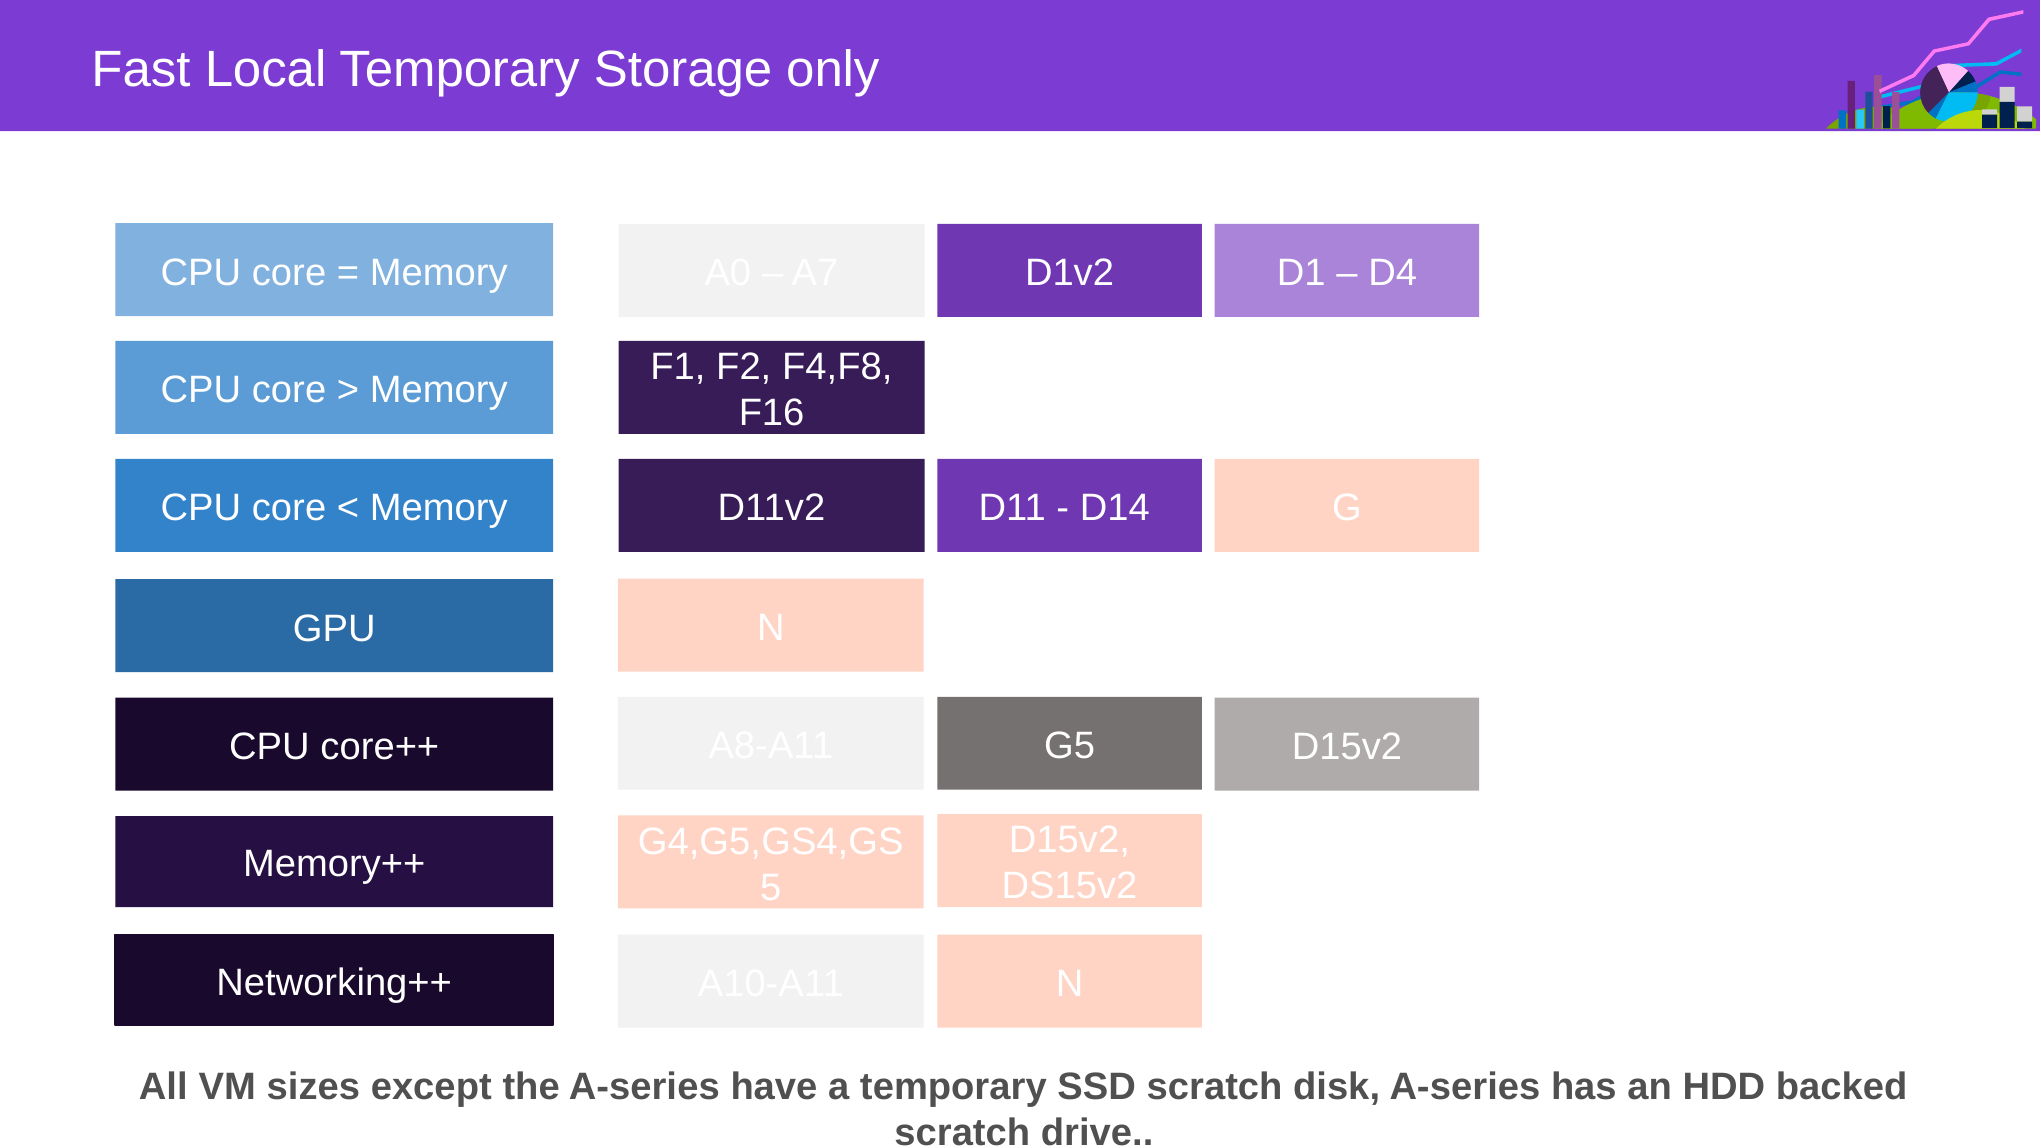

Fast Local Temporary Storage only
CPU core = Memory
D1v2
D1 – D4
A0 – A7
CPU core > Memory
F1, F2, F4,F8, F16
CPU core < Memory
D11v2
D11 - D14
G
N
GPU
G5
A8-A11
D15v2
CPU core++
D15v2, DS15v2
G4,G5,GS4,GS5
Memory++
Networking++
A10-A11
N
All VM sizes except the A-series have a temporary SSD scratch disk, A-series has an HDD backed scratch drive..